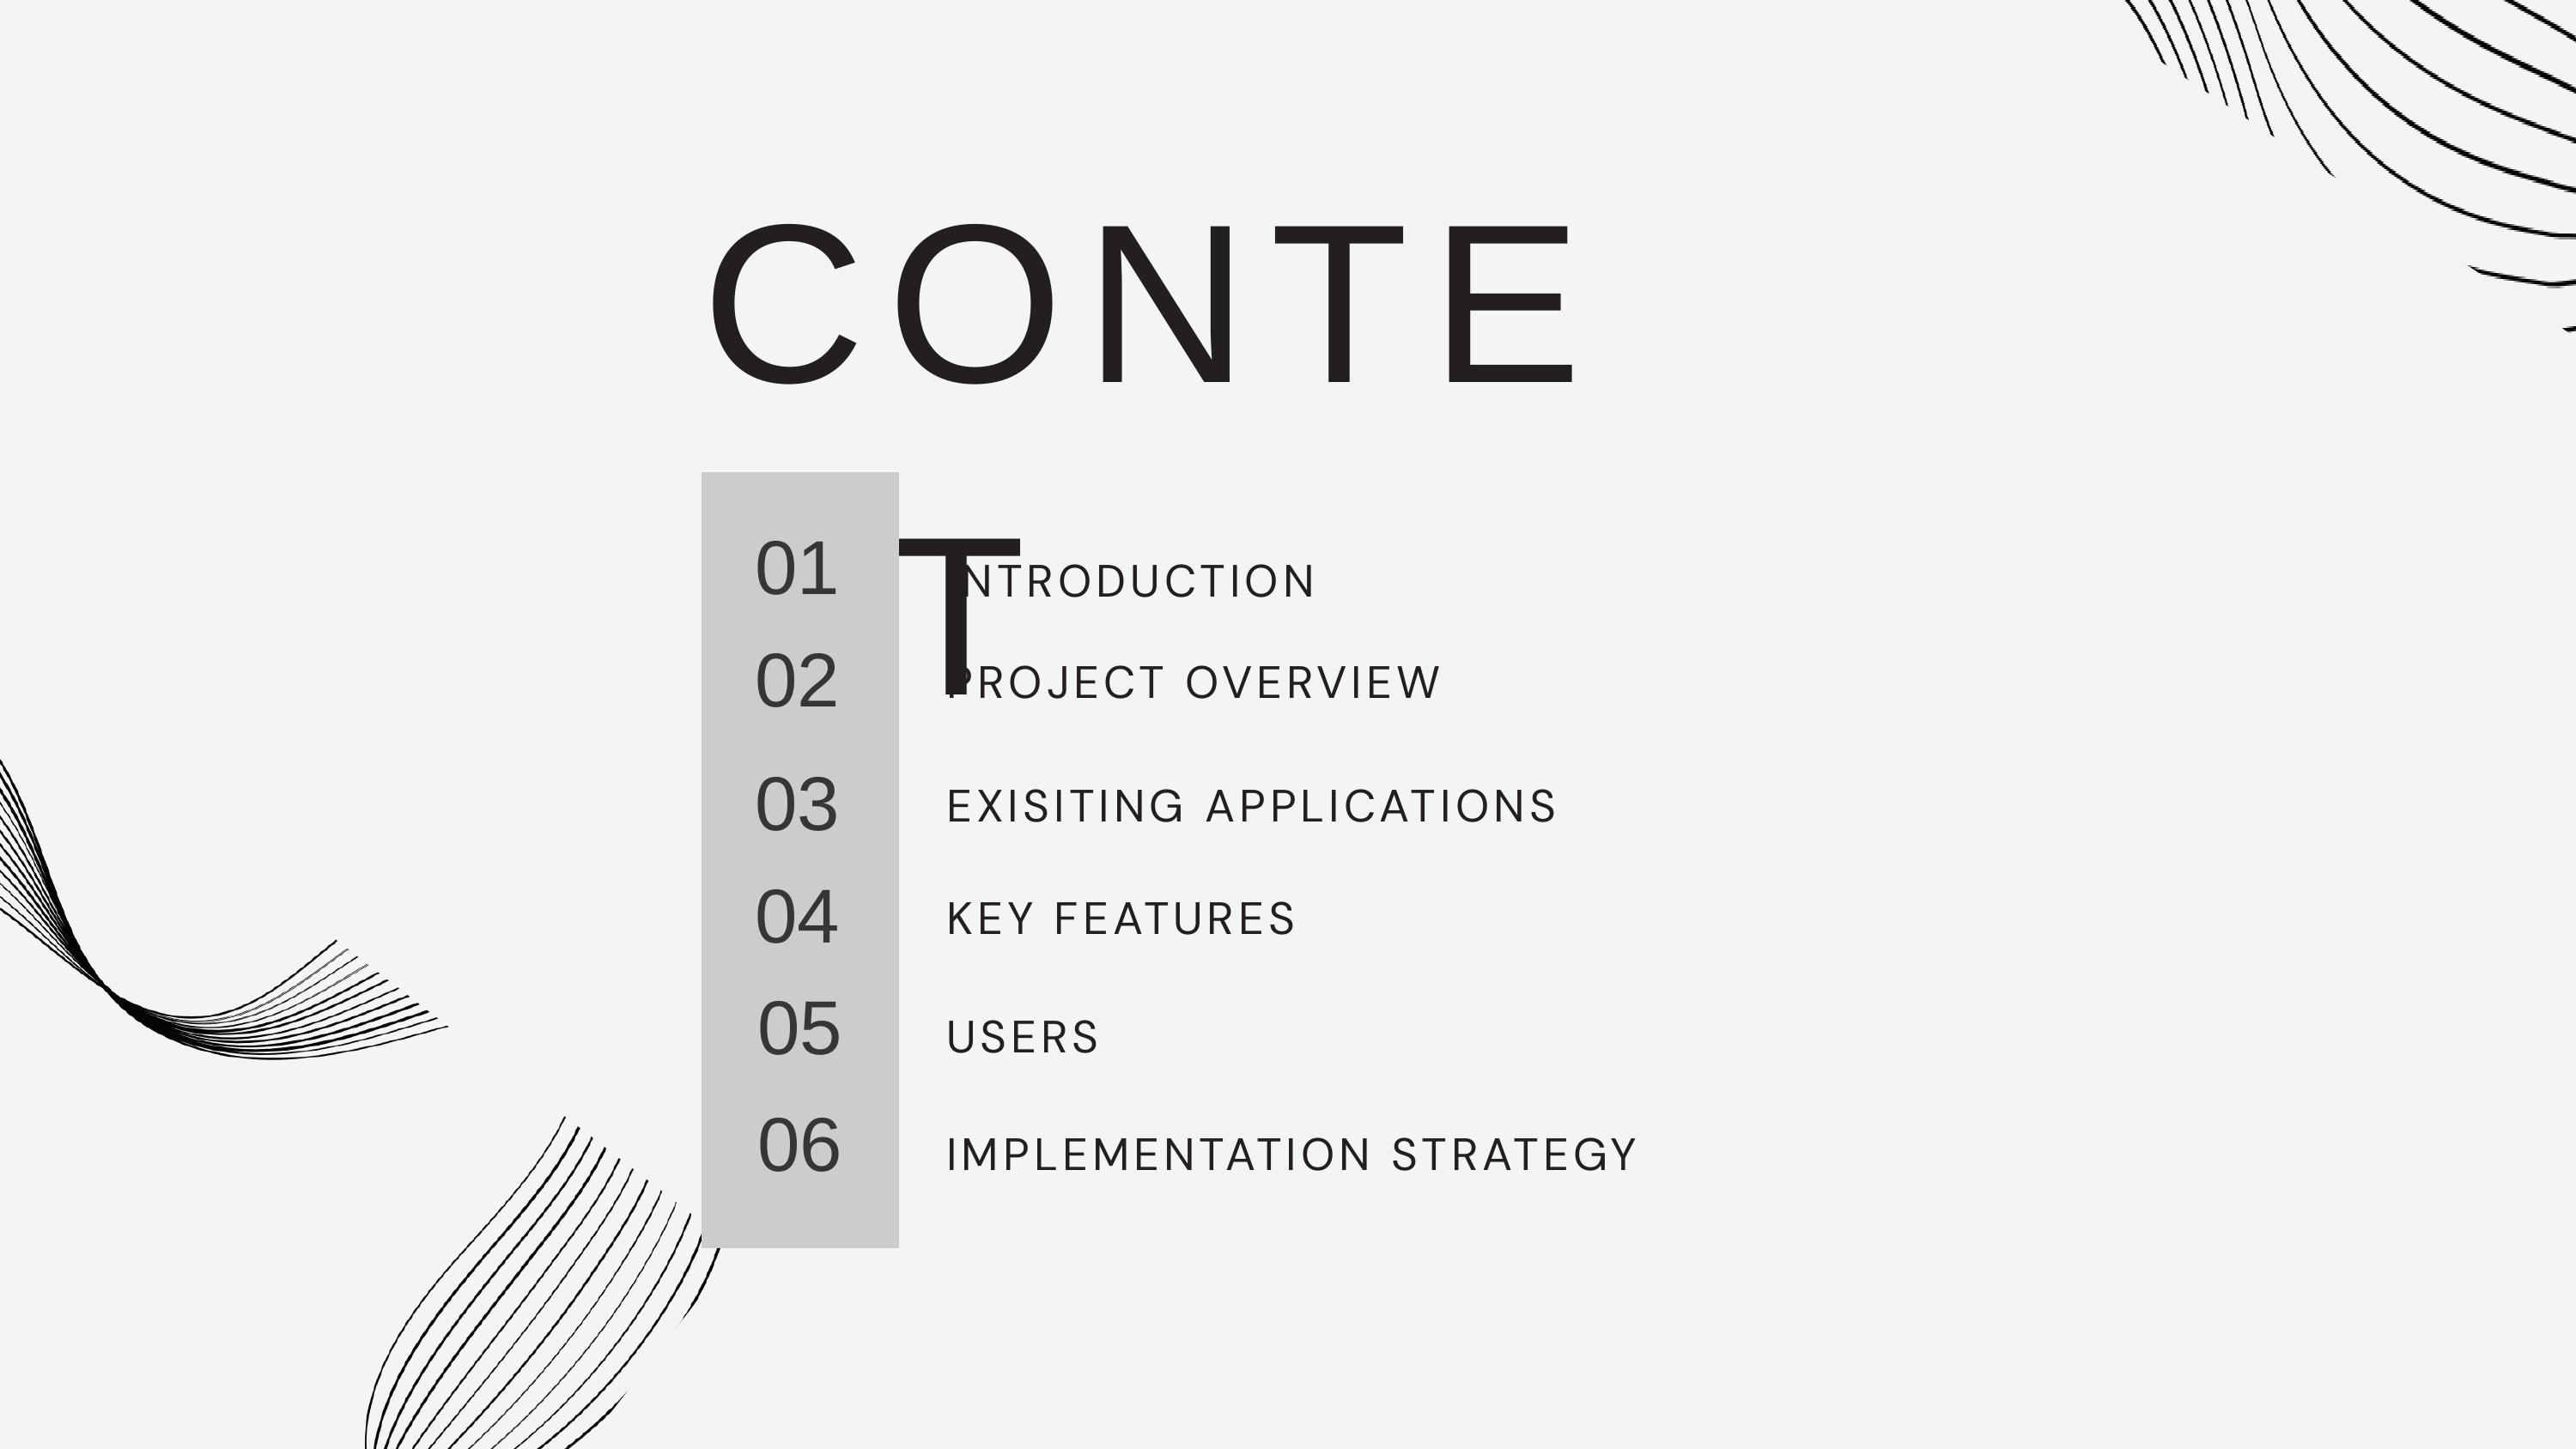

CONTENT

01
INTRODUCTION
02
PROJECT OVERVIEW
03
EXISITING APPLICATIONS

04
KEY FEATURES
05
USERS
06
IMPLEMENTATION STRATEGY